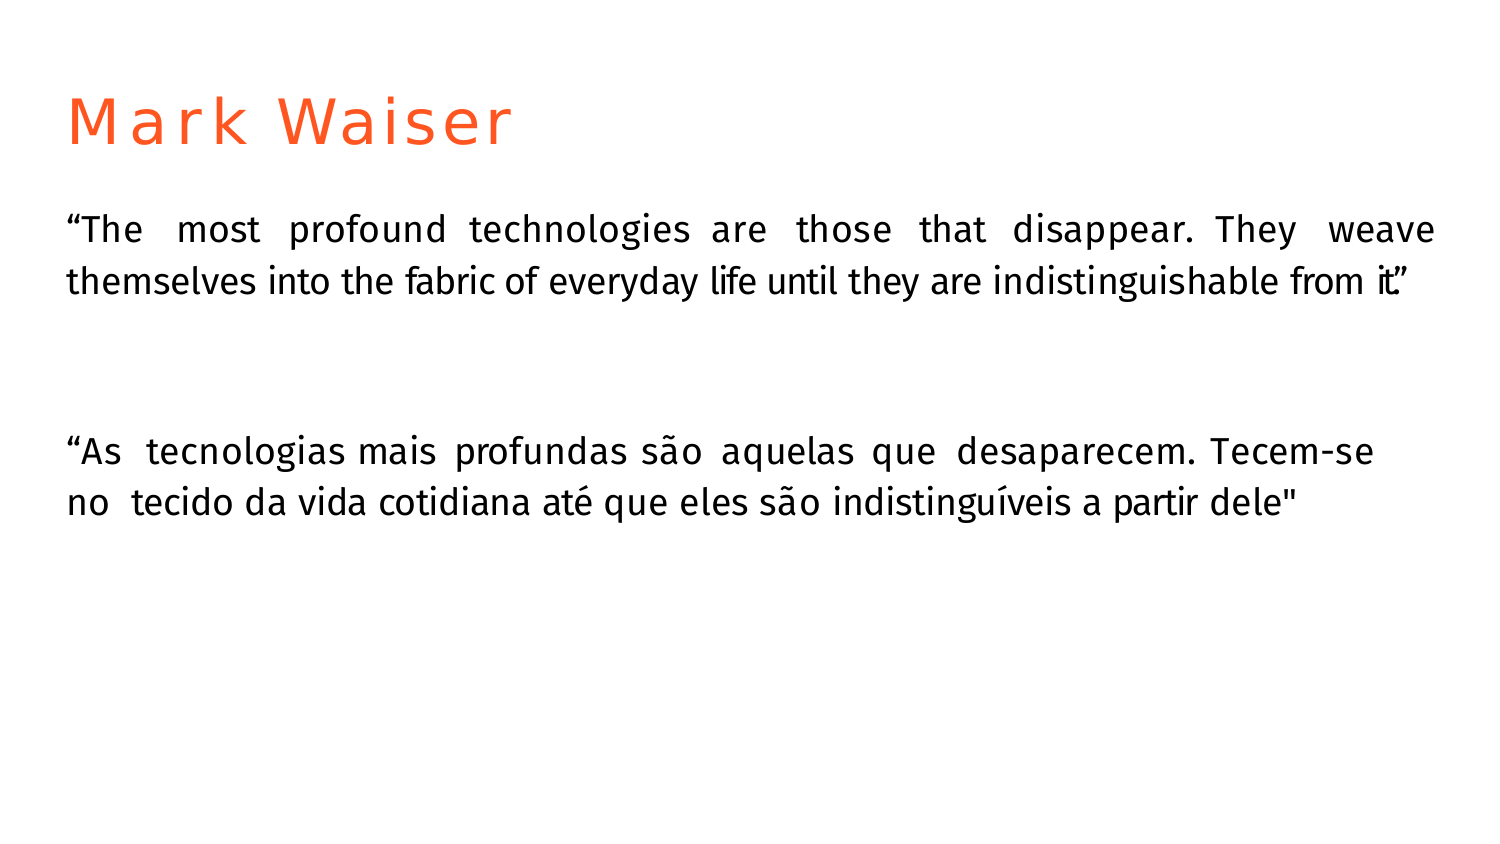

# Mark Waiser
“The	most	profound	technologies	are	those	that	disappear.	They	weave
themselves into the fabric of everyday life until they are indistinguishable from it.”
“As	tecnologias	mais	profundas	são	aquelas	que	desaparecem.	Tecem-se	no  tecido da vida cotidiana até que eles são indistinguíveis a partir dele"